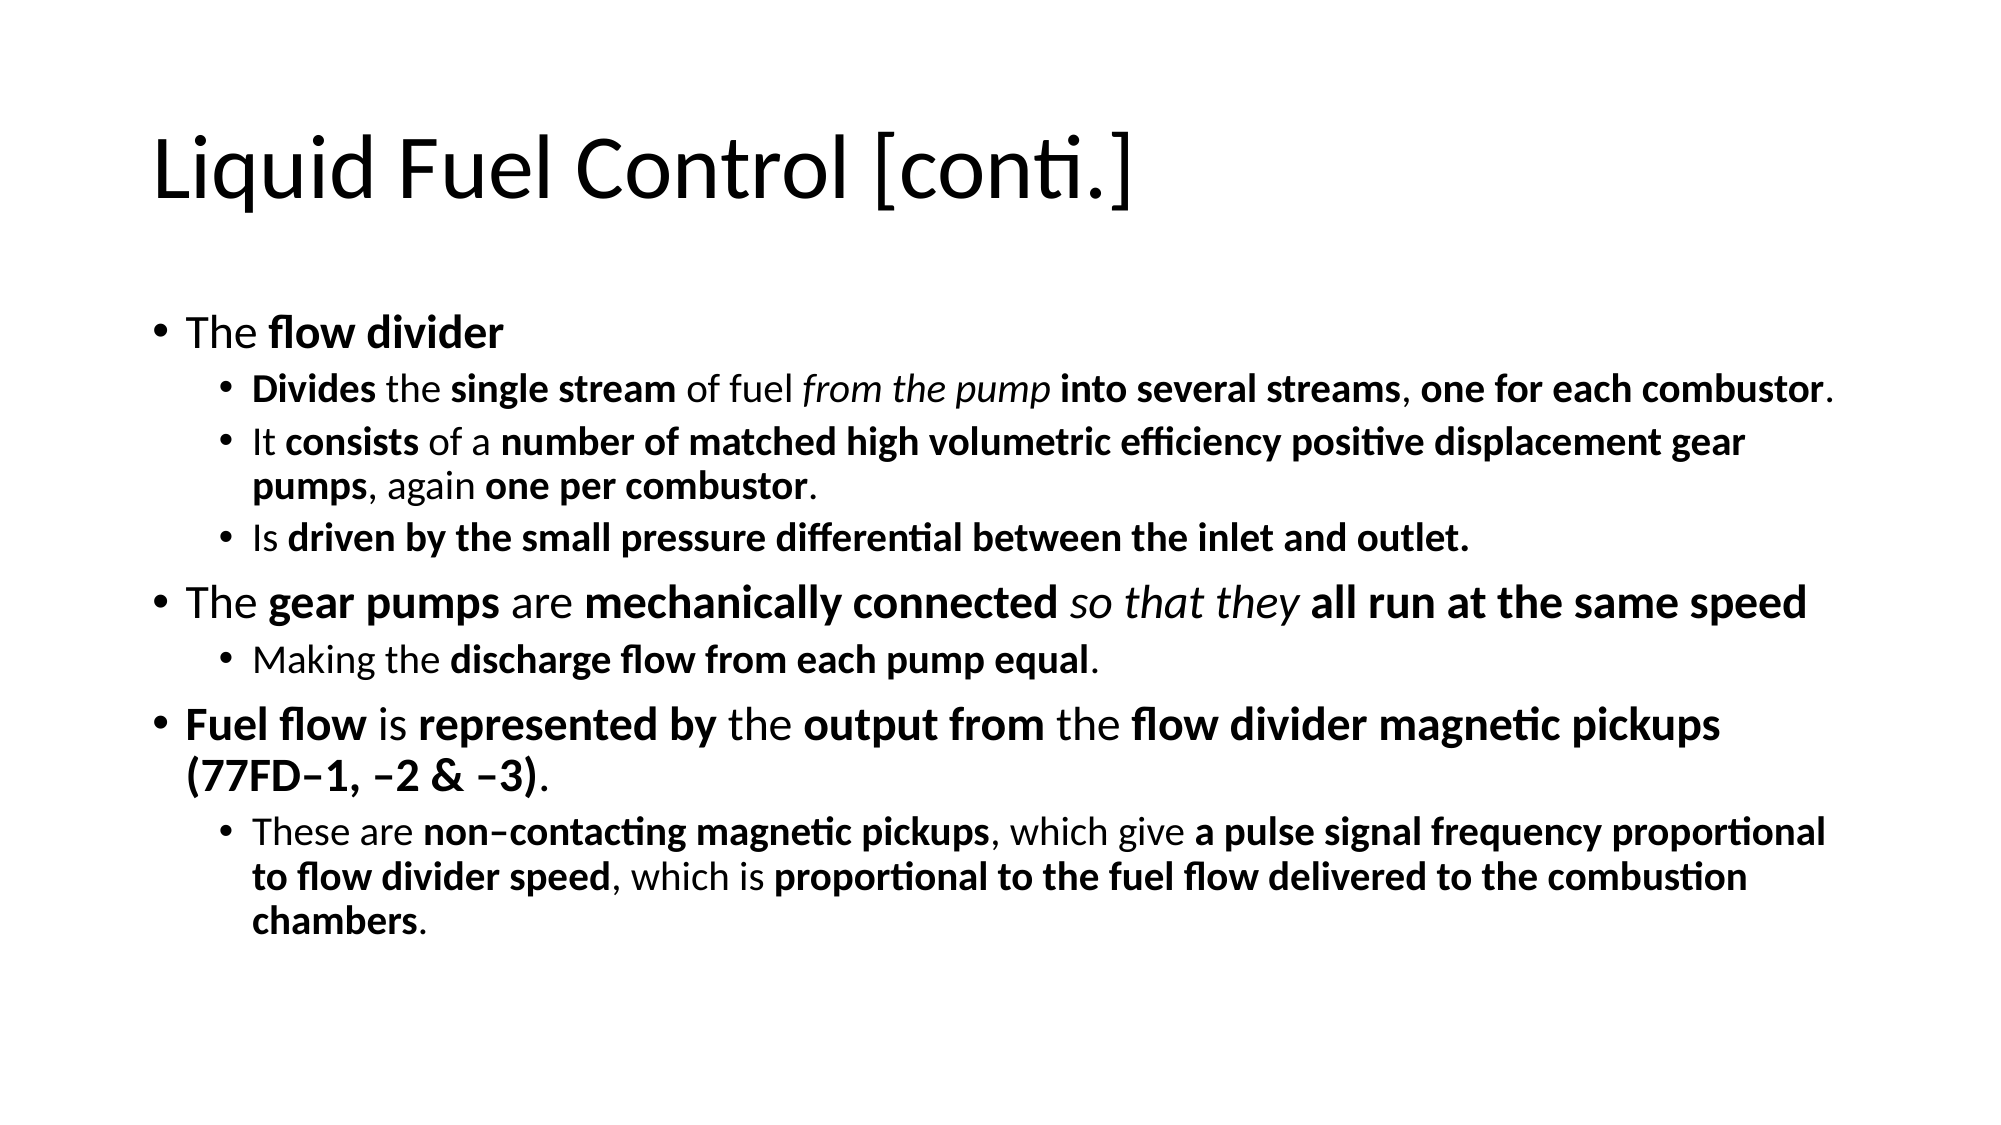

# Liquid Fuel Control [conti.]
The flow divider
Divides the single stream of fuel from the pump into several streams, one for each combustor.
It consists of a number of matched high volumetric efficiency positive displacement gear pumps, again one per combustor.
Is driven by the small pressure differential between the inlet and outlet.
The gear pumps are mechanically connected so that they all run at the same speed
Making the discharge flow from each pump equal.
Fuel flow is represented by the output from the flow divider magnetic pickups (77FD–1, –2 & –3).
These are non–contacting magnetic pickups, which give a pulse signal frequency proportional to flow divider speed, which is proportional to the fuel flow delivered to the combustion chambers.